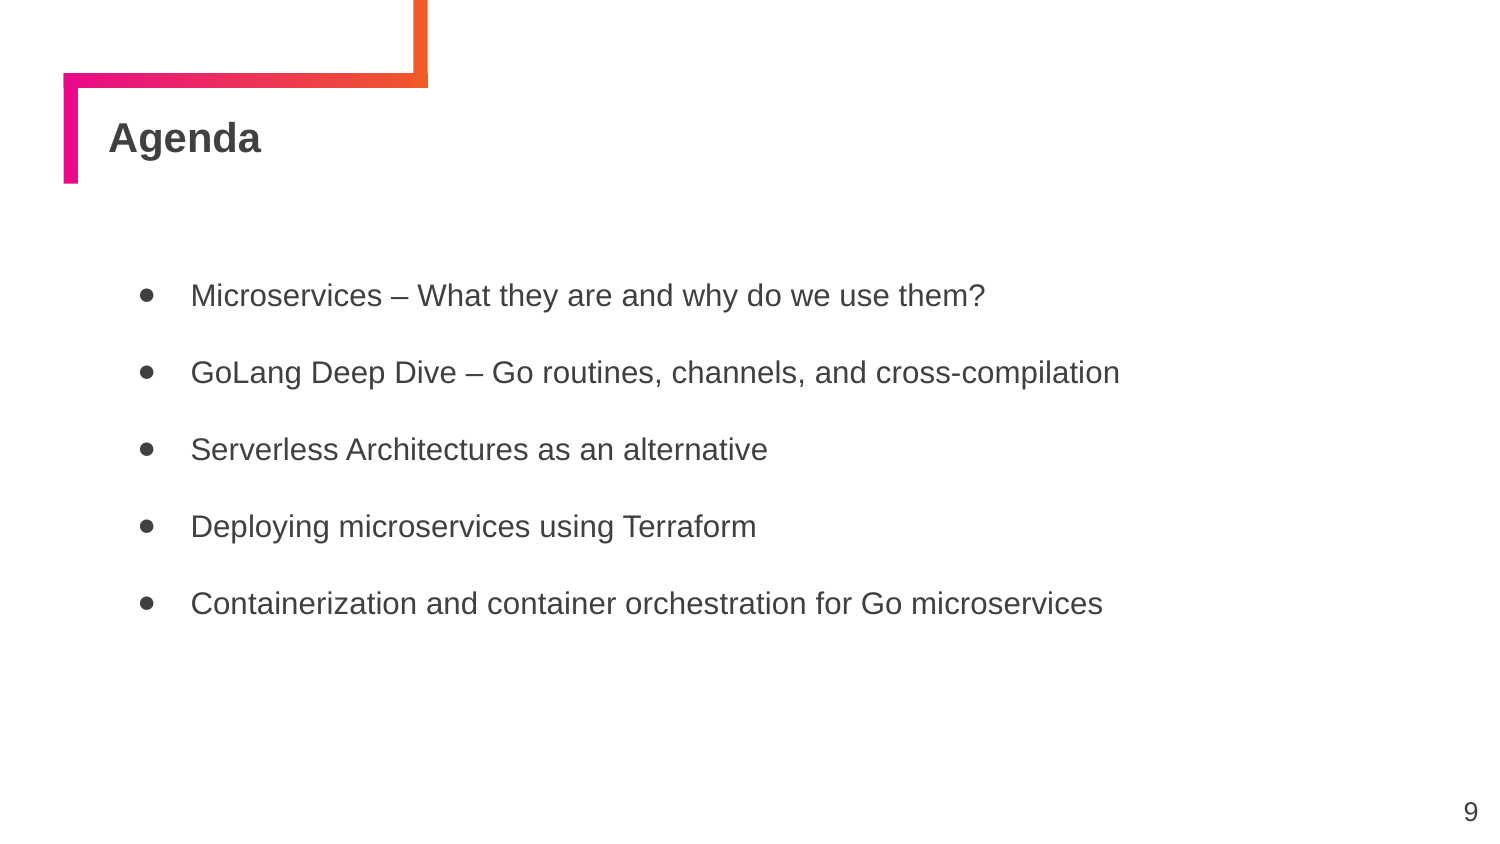

# Agenda
Microservices – What they are and why do we use them?
GoLang Deep Dive – Go routines, channels, and cross-compilation
Serverless Architectures as an alternative
Deploying microservices using Terraform
Containerization and container orchestration for Go microservices
9